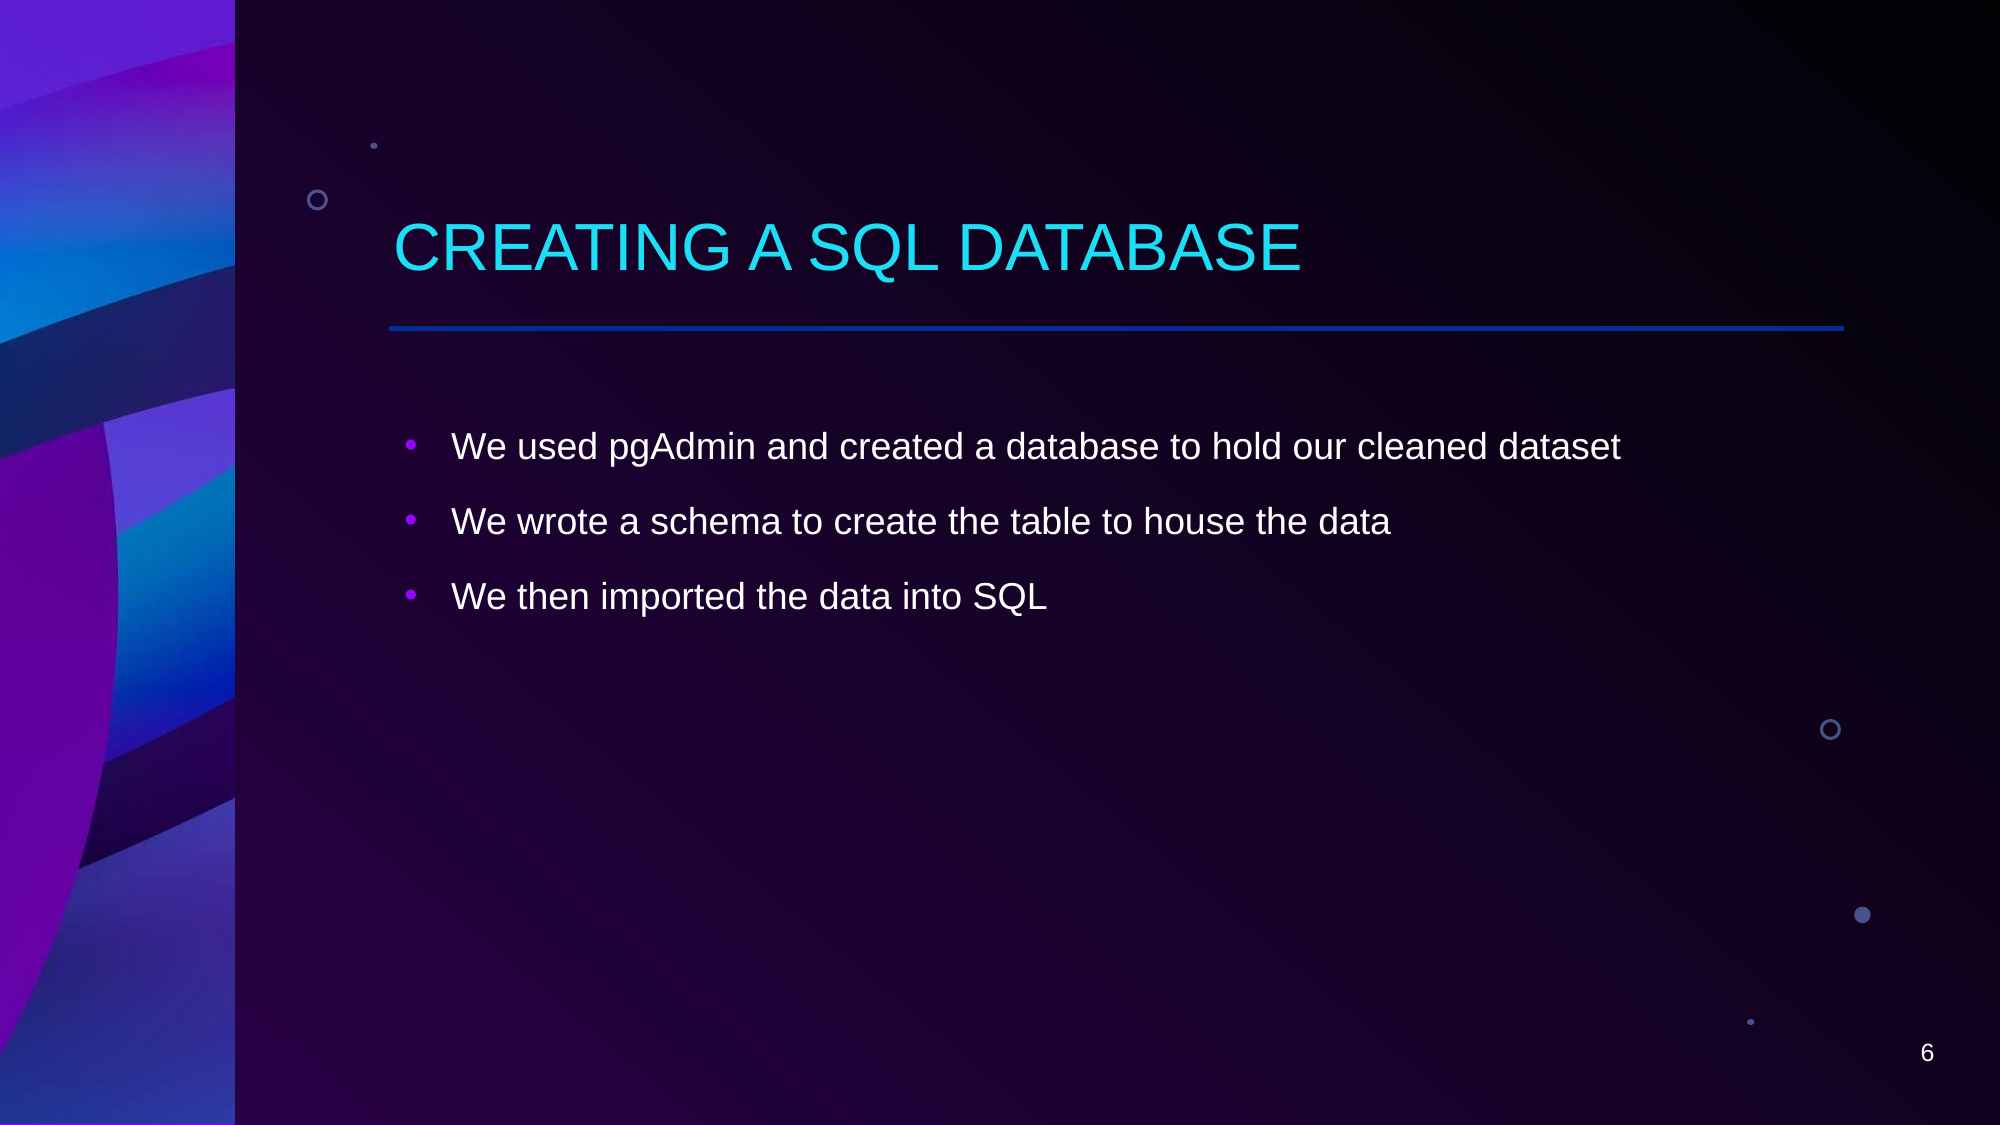

# Creating a sql database
We used pgAdmin and created a database to hold our cleaned dataset
We wrote a schema to create the table to house the data
We then imported the data into SQL

6